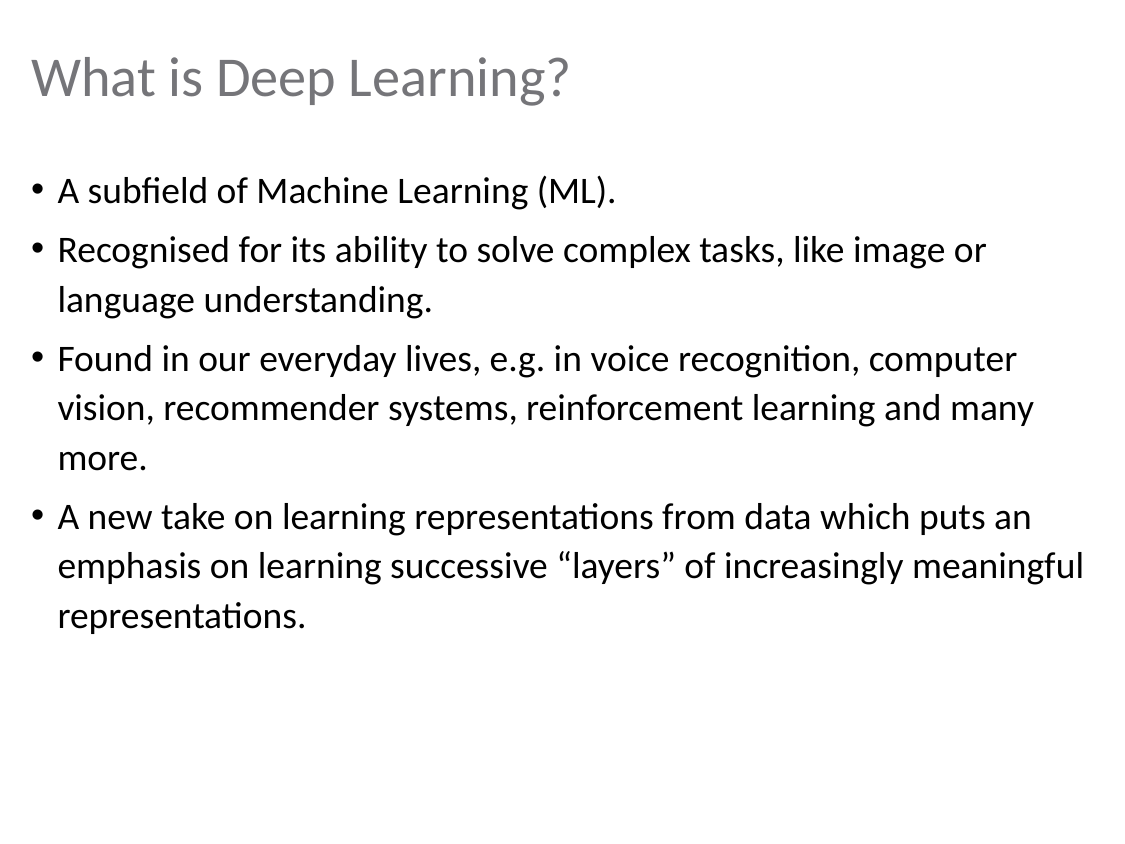

# What is Deep Learning?
A subfield of Machine Learning (ML).
Recognised for its ability to solve complex tasks, like image or language understanding.
Found in our everyday lives, e.g. in voice recognition, computer vision, recommender systems, reinforcement learning and many more.
A new take on learning representations from data which puts an emphasis on learning successive “layers” of increasingly meaningful representations.